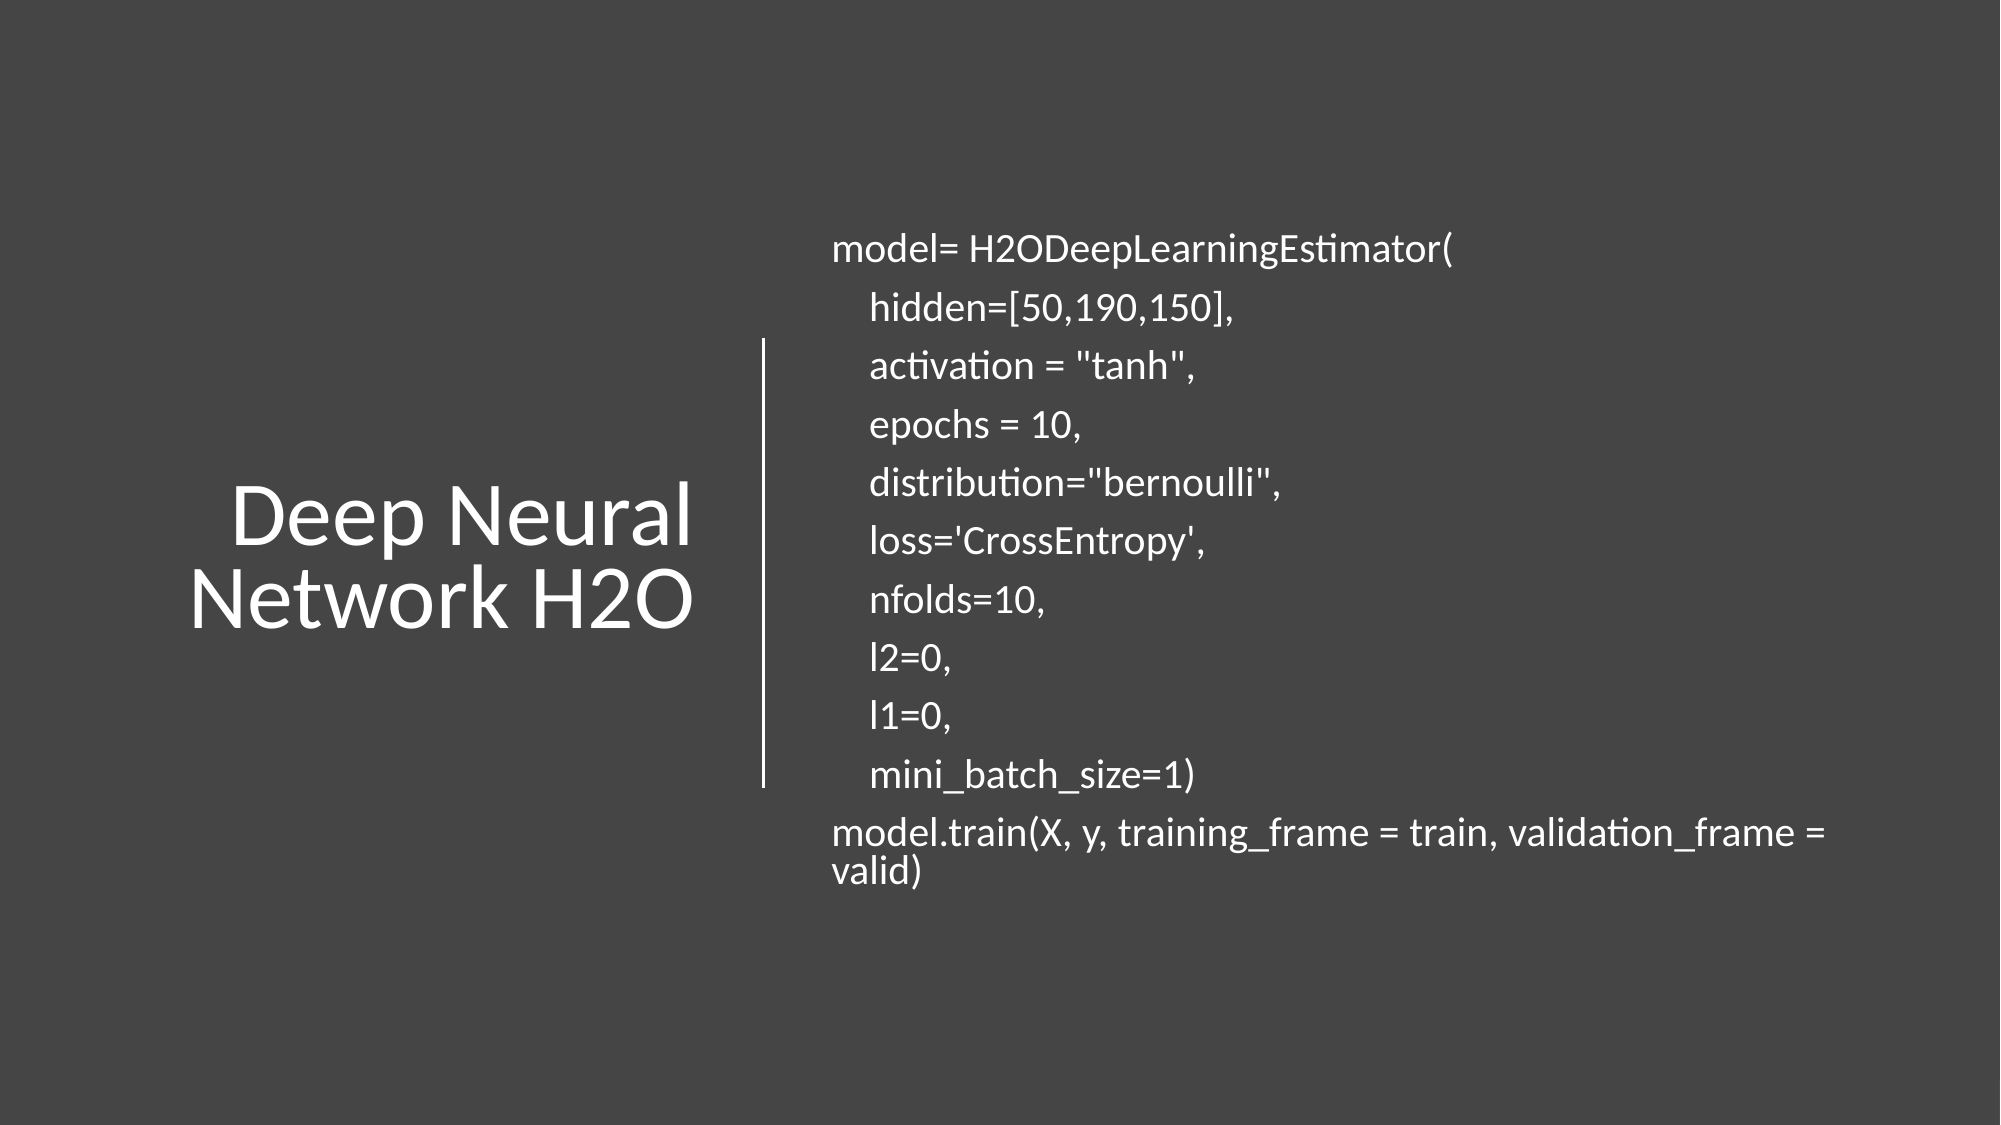

# Deep Neural Network H2O
model= H2ODeepLearningEstimator(
    hidden=[50,190,150],
    activation = "tanh",
    epochs = 10,
    distribution="bernoulli",
    loss='CrossEntropy',
    nfolds=10,
    l2=0,
    l1=0,
    mini_batch_size=1)
model.train(X, y, training_frame = train, validation_frame = valid)